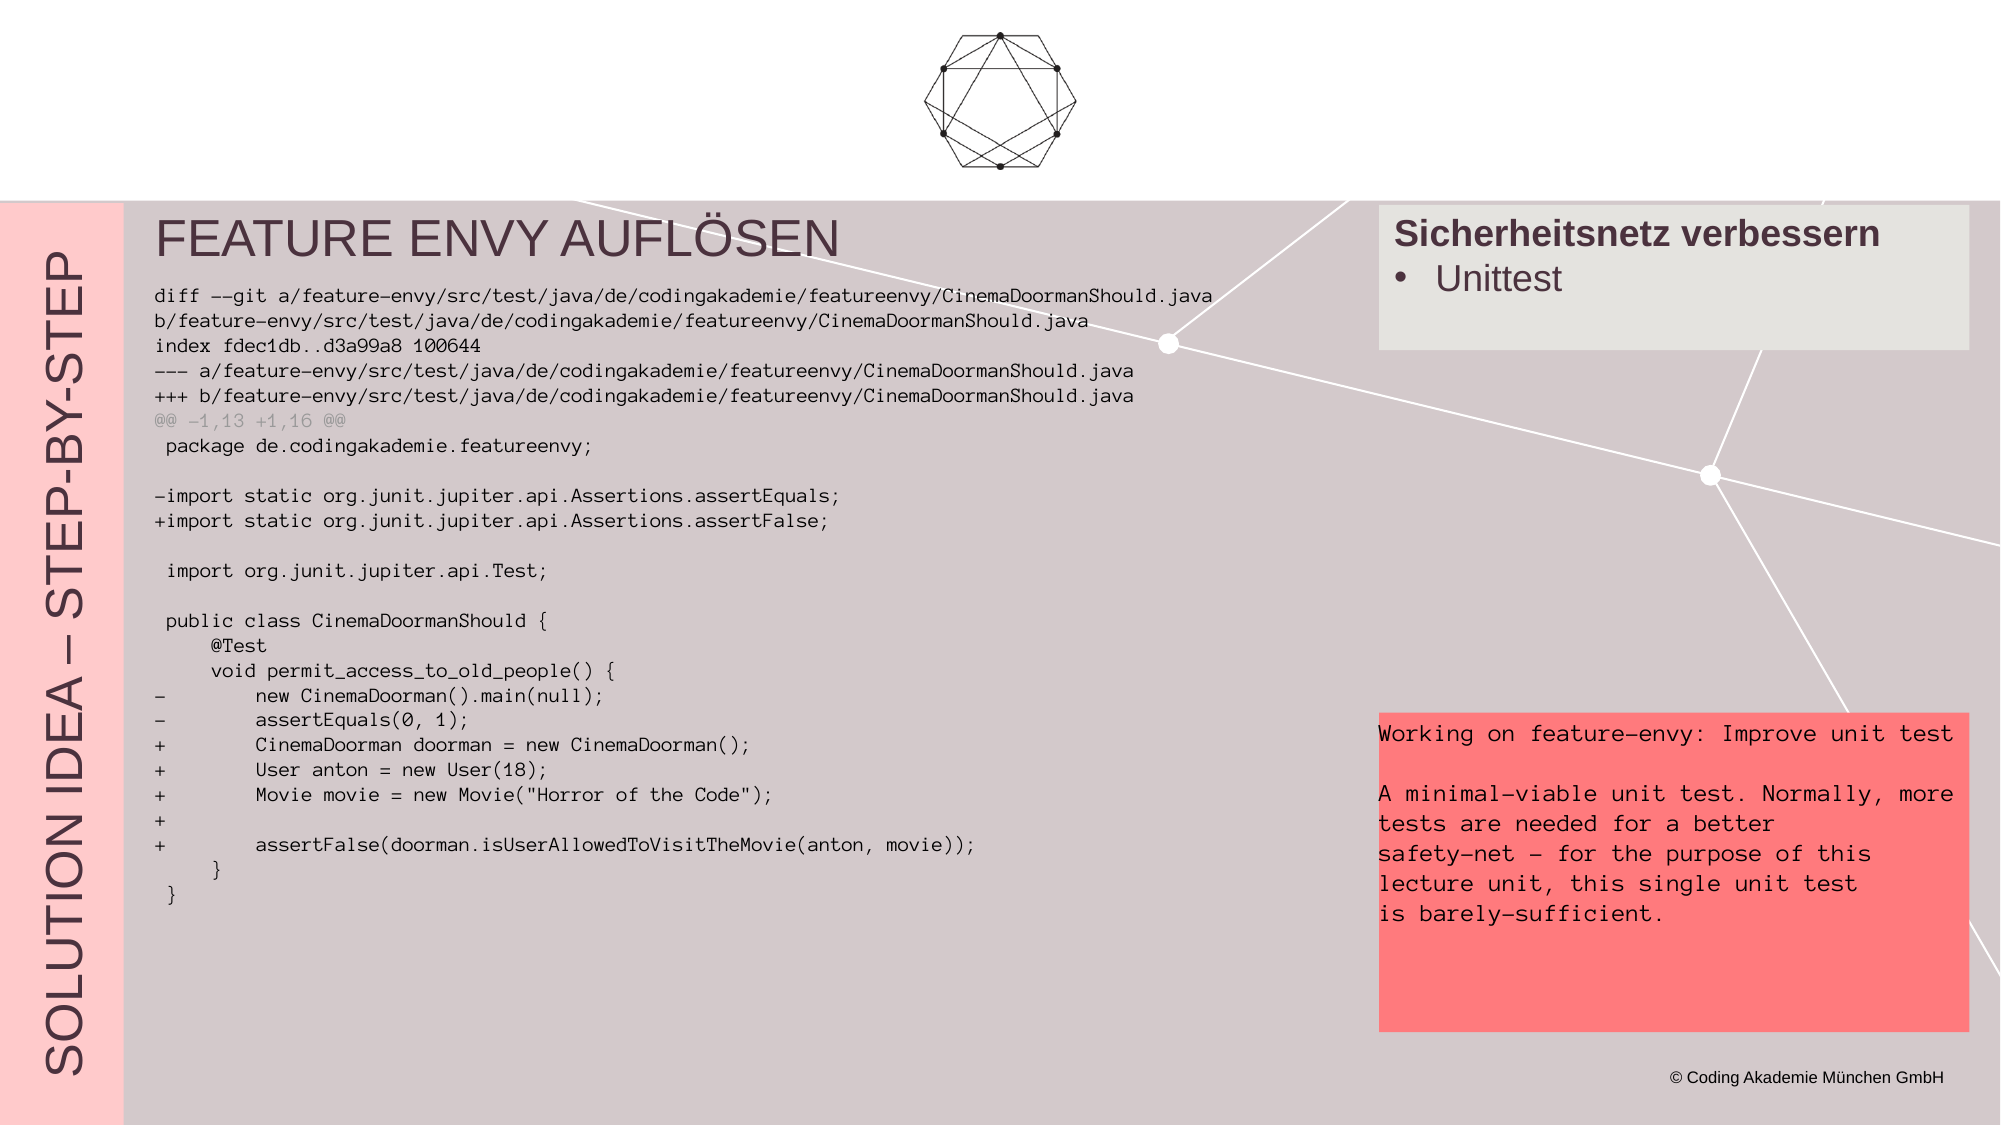

# Feature envy auflösen
Sicherheitsnetz verbessern
Unittest
diff --git a/feature-envy/src/test/java/de/codingakademie/featureenvy/CinemaDoormanShould.java b/feature-envy/src/test/java/de/codingakademie/featureenvy/CinemaDoormanShould.java
index fdec1db..d3a99a8 100644
--- a/feature-envy/src/test/java/de/codingakademie/featureenvy/CinemaDoormanShould.java
+++ b/feature-envy/src/test/java/de/codingakademie/featureenvy/CinemaDoormanShould.java
@@ -1,13 +1,16 @@
 package de.codingakademie.featureenvy;

-import static org.junit.jupiter.api.Assertions.assertEquals;
+import static org.junit.jupiter.api.Assertions.assertFalse;

 import org.junit.jupiter.api.Test;

 public class CinemaDoormanShould {
     @Test
     void permit_access_to_old_people() {
-        new CinemaDoorman().main(null);
-        assertEquals(0, 1);
+        CinemaDoorman doorman = new CinemaDoorman();
+        User anton = new User(18);
+        Movie movie = new Movie("Horror of the Code");
+
+        assertFalse(doorman.isUserAllowedToVisitTheMovie(anton, movie));
     }
 }

Solution Idea – step-by-step
Working on feature-envy: Improve unit test

A minimal-viable unit test. Normally, more tests are needed for a better
safety-net - for the purpose of this lecture unit, this single unit test
is barely-sufficient.
© Coding Akademie München GmbH